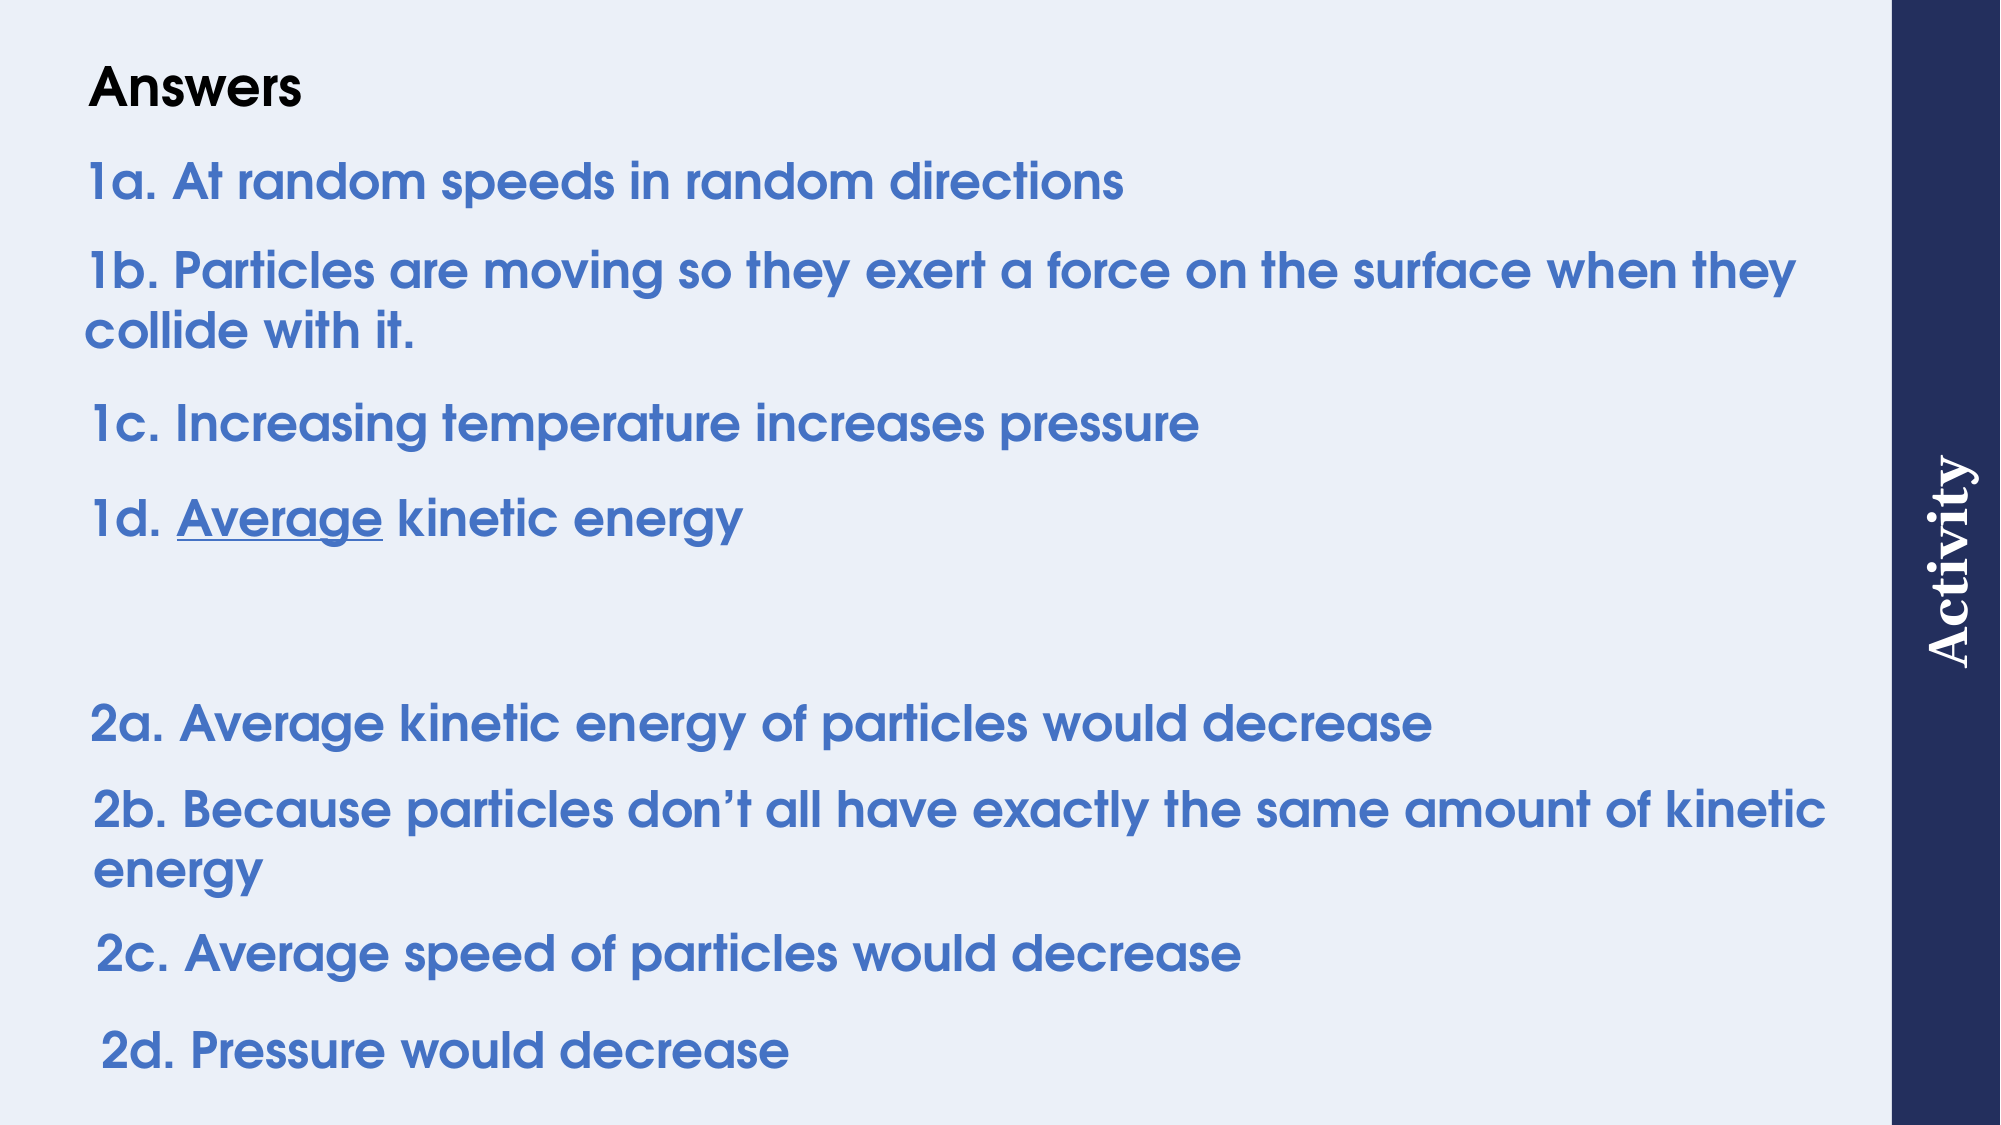

# Answers
1a. At random speeds in random directions
1b. Particles are moving so they exert a force on the surface when they collide with it.
1c. Increasing temperature increases pressure
1d. Average kinetic energy
2a. Average kinetic energy of particles would decrease
2b. Because particles don’t all have exactly the same amount of kinetic energy
2c. Average speed of particles would decrease
2d. Pressure would decrease